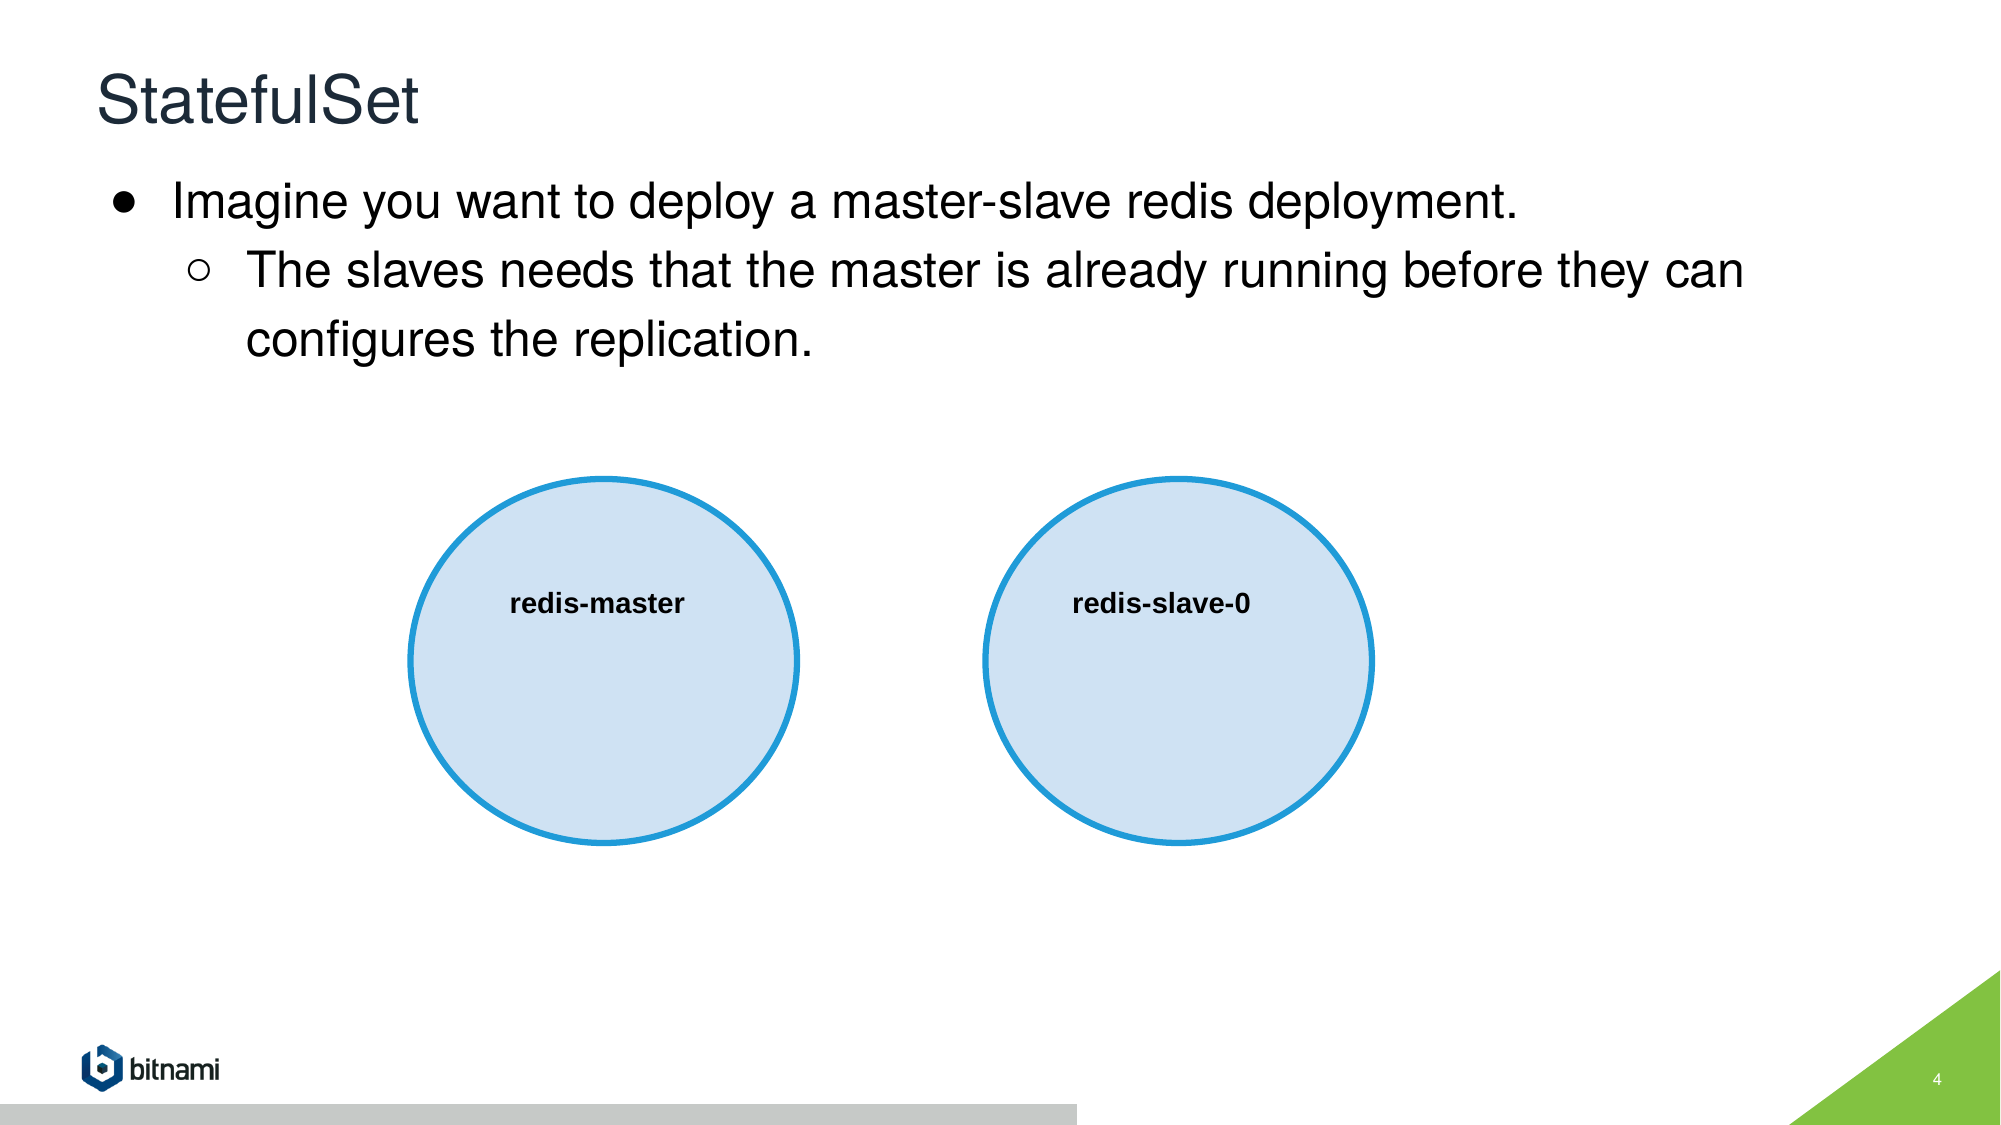

# StatefulSet
Imagine you want to deploy a master-slave redis deployment.
The slaves needs that the master is already running before they can configures the replication.

redis-master

redis-slave-0

4